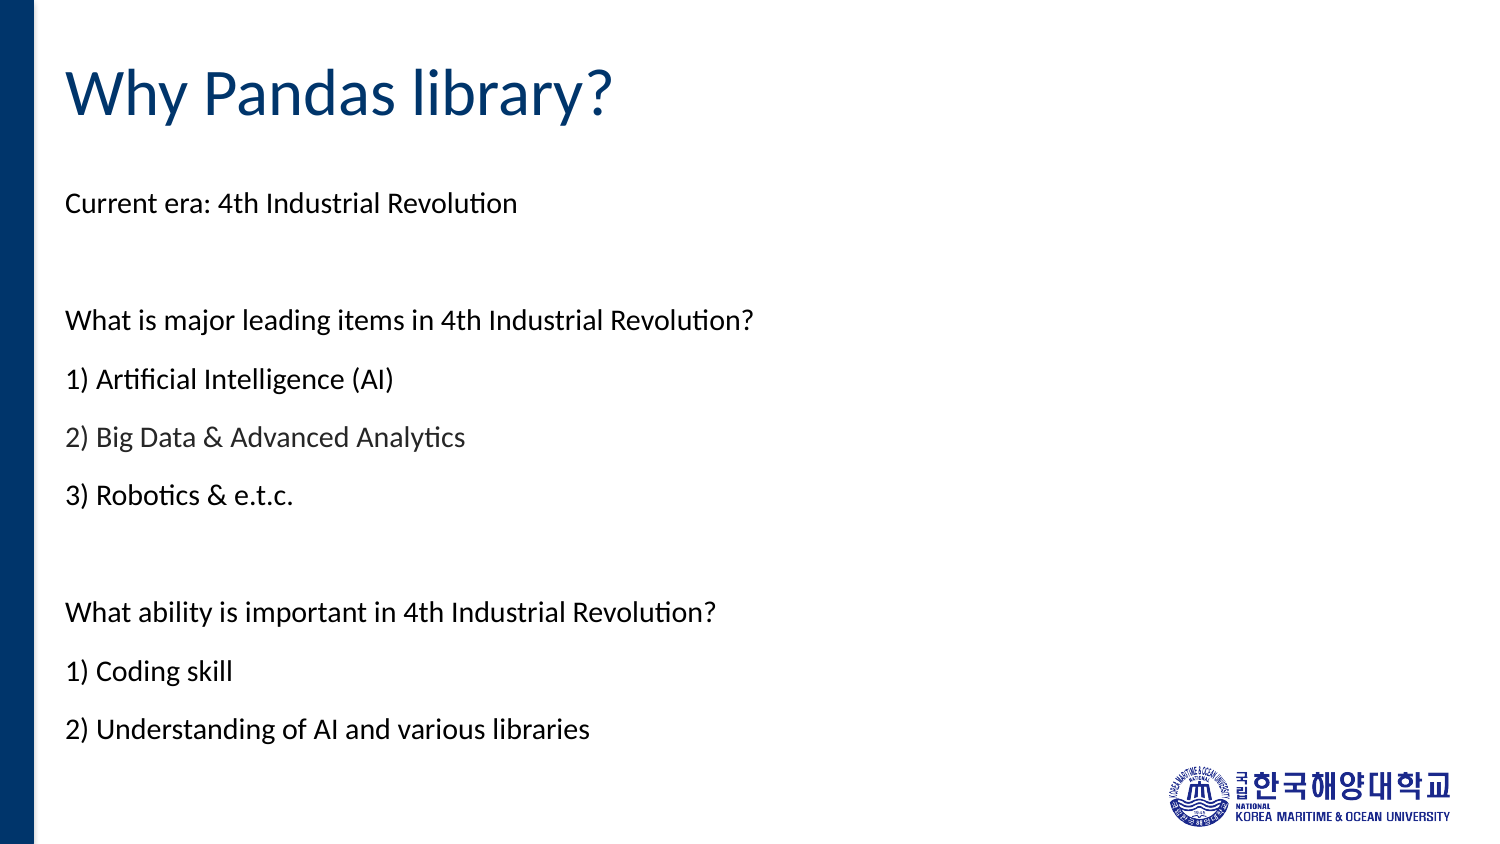

# Why Pandas library?
Current era: 4th Industrial Revolution

What is major leading items in 4th Industrial Revolution?
1) Artificial Intelligence (AI)
2) Big Data & Advanced Analytics
3) Robotics & e.t.c.

What ability is important in 4th Industrial Revolution?
1) Coding skill
2) Understanding of AI and various libraries